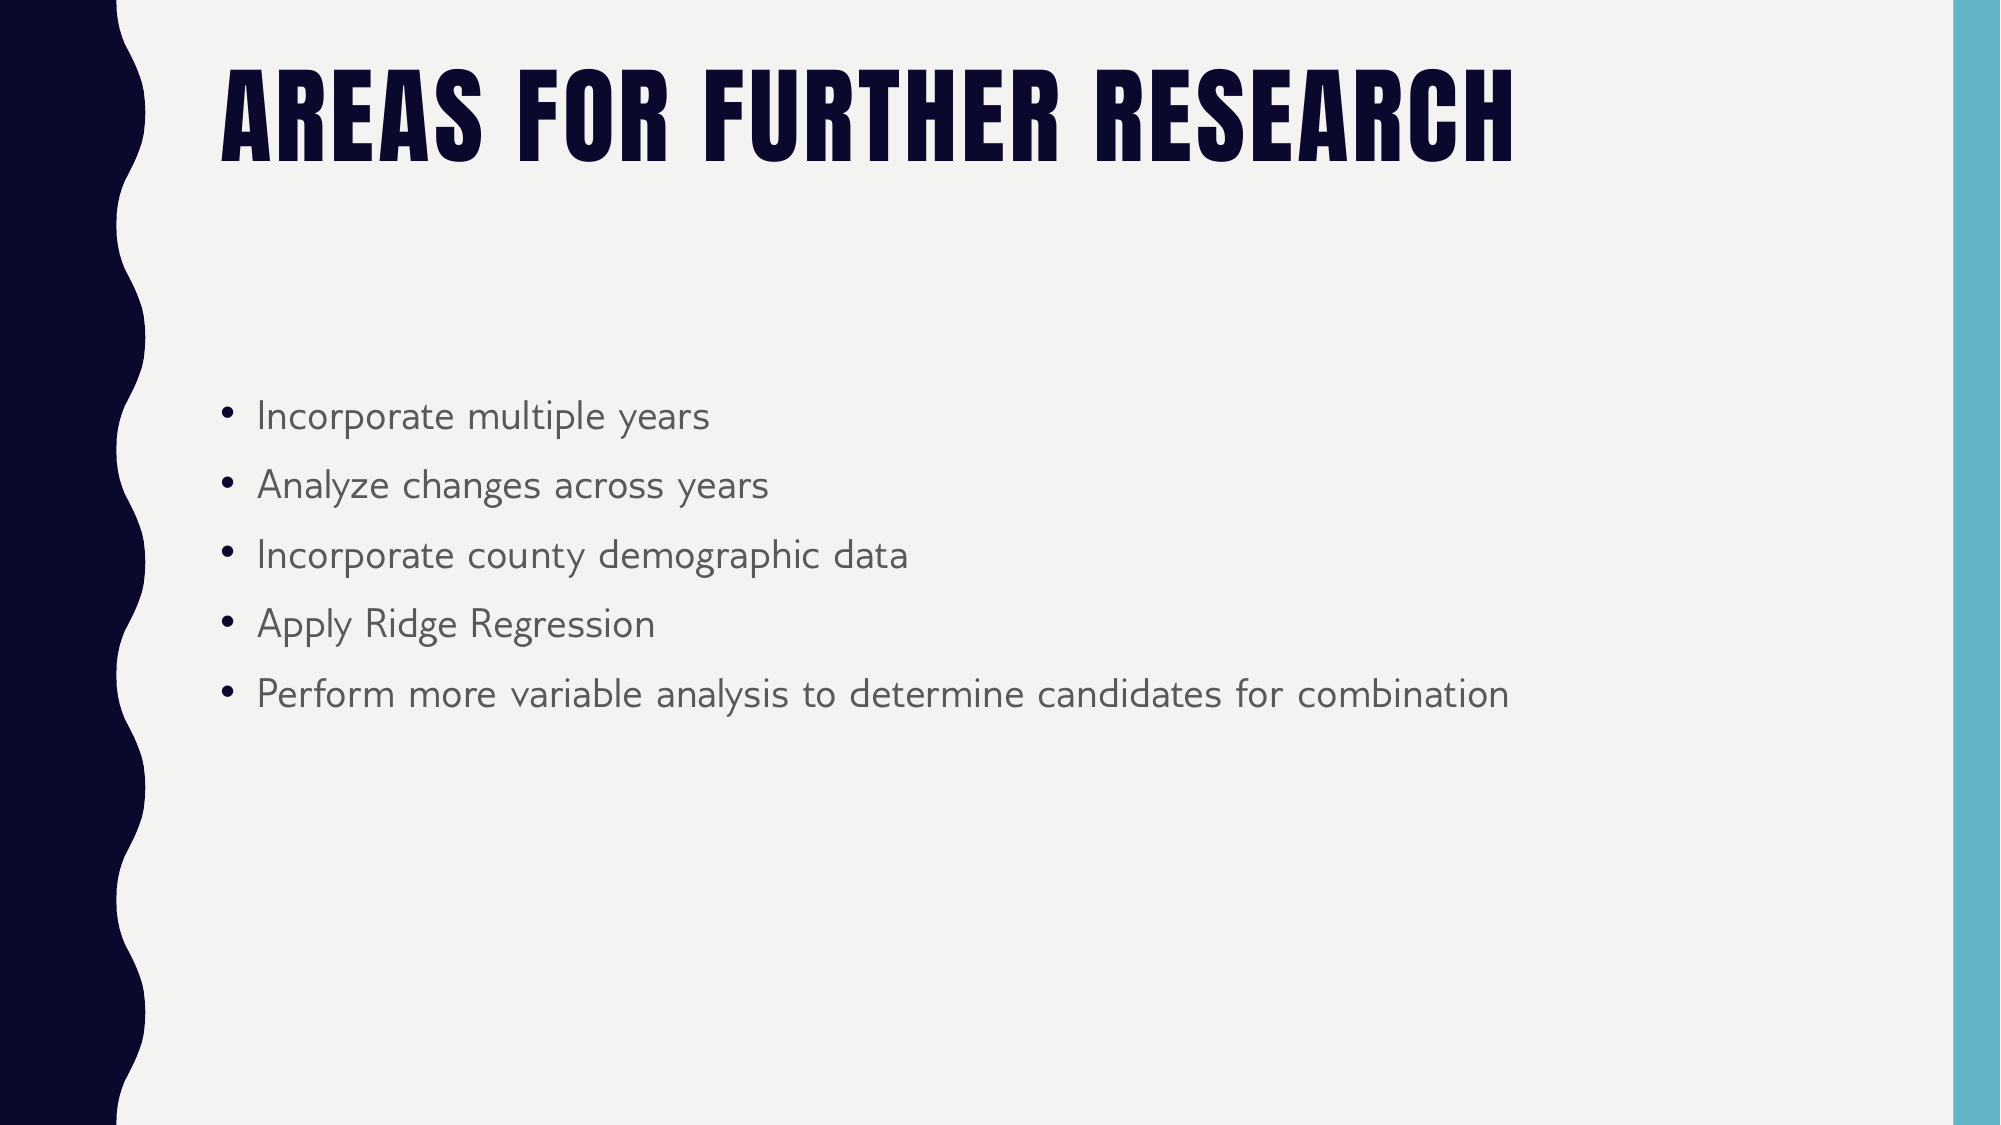

# Areas for Further Research
Incorporate multiple years
Analyze changes across years
Incorporate county demographic data
Apply Ridge Regression
Perform more variable analysis to determine candidates for combination